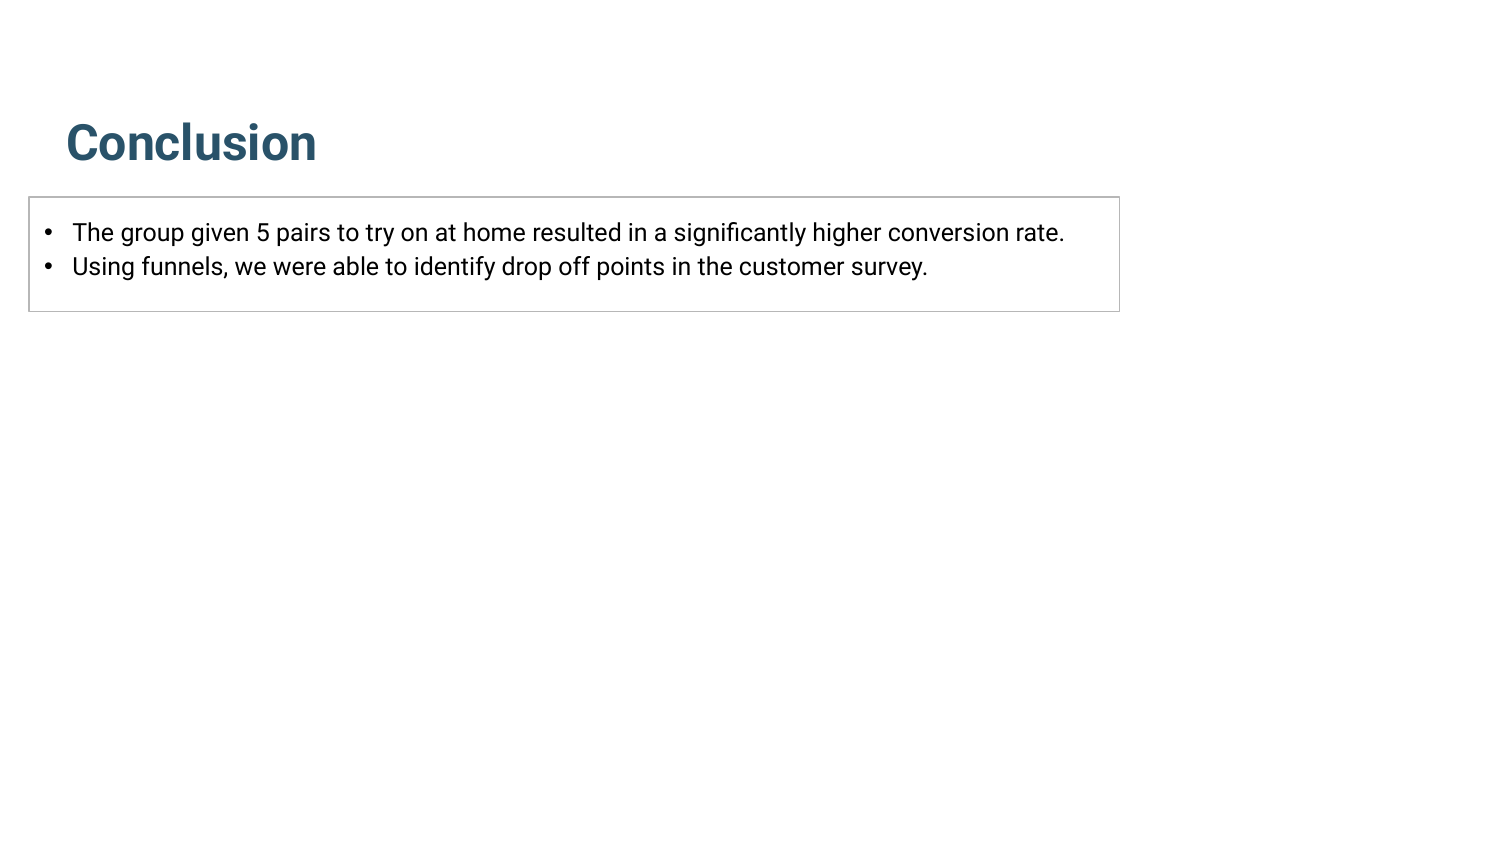

Conclusion
The group given 5 pairs to try on at home resulted in a significantly higher conversion rate.
Using funnels, we were able to identify drop off points in the customer survey.